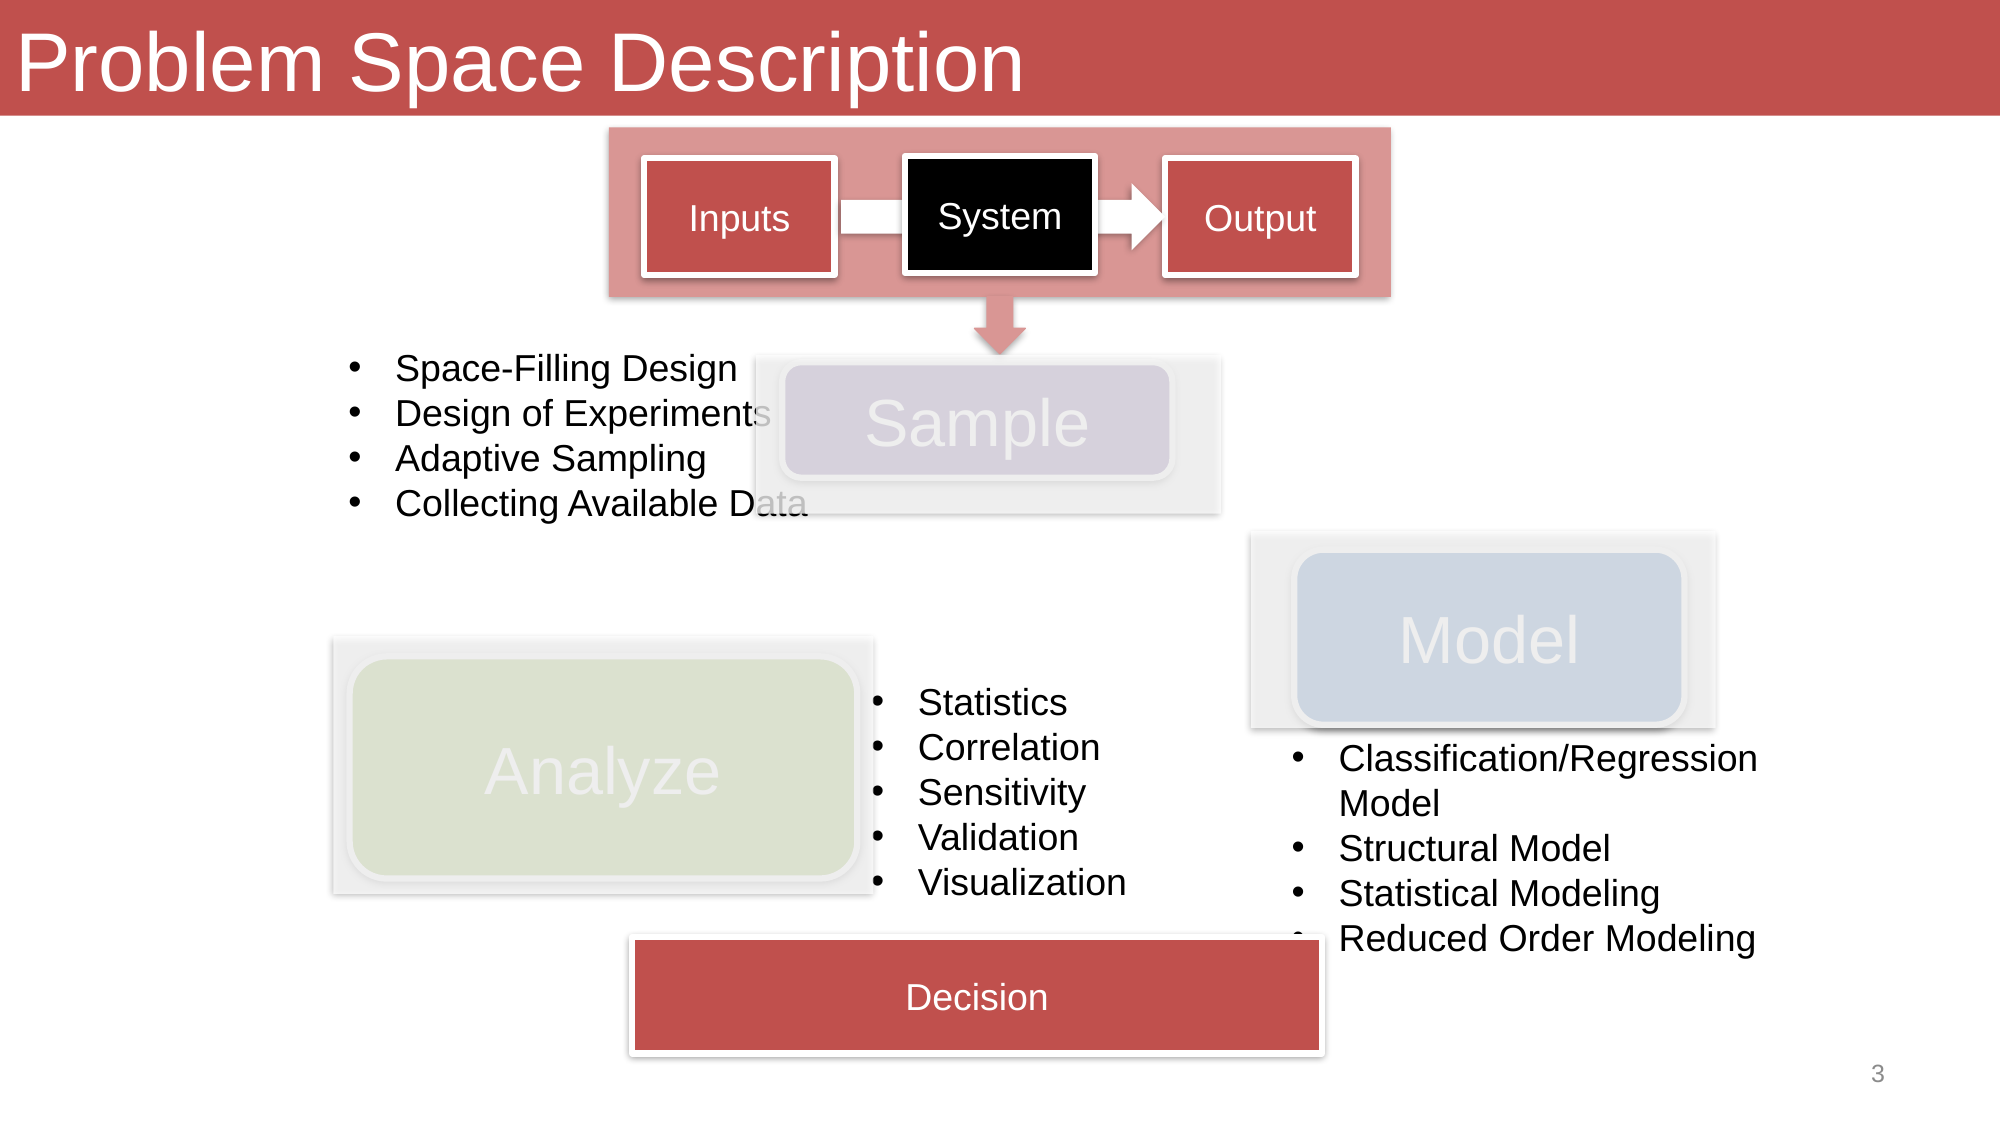

# Problem Space Description

System
Inputs
Output

Space-Filling Design
Design of Experiments
Adaptive Sampling
Collecting Available Data

Sample

Model

Analyze
Statistics
Correlation
Sensitivity
Validation
Visualization
Classification/Regression Model
Structural Model
Statistical Modeling
Reduced Order Modeling
Decision
3